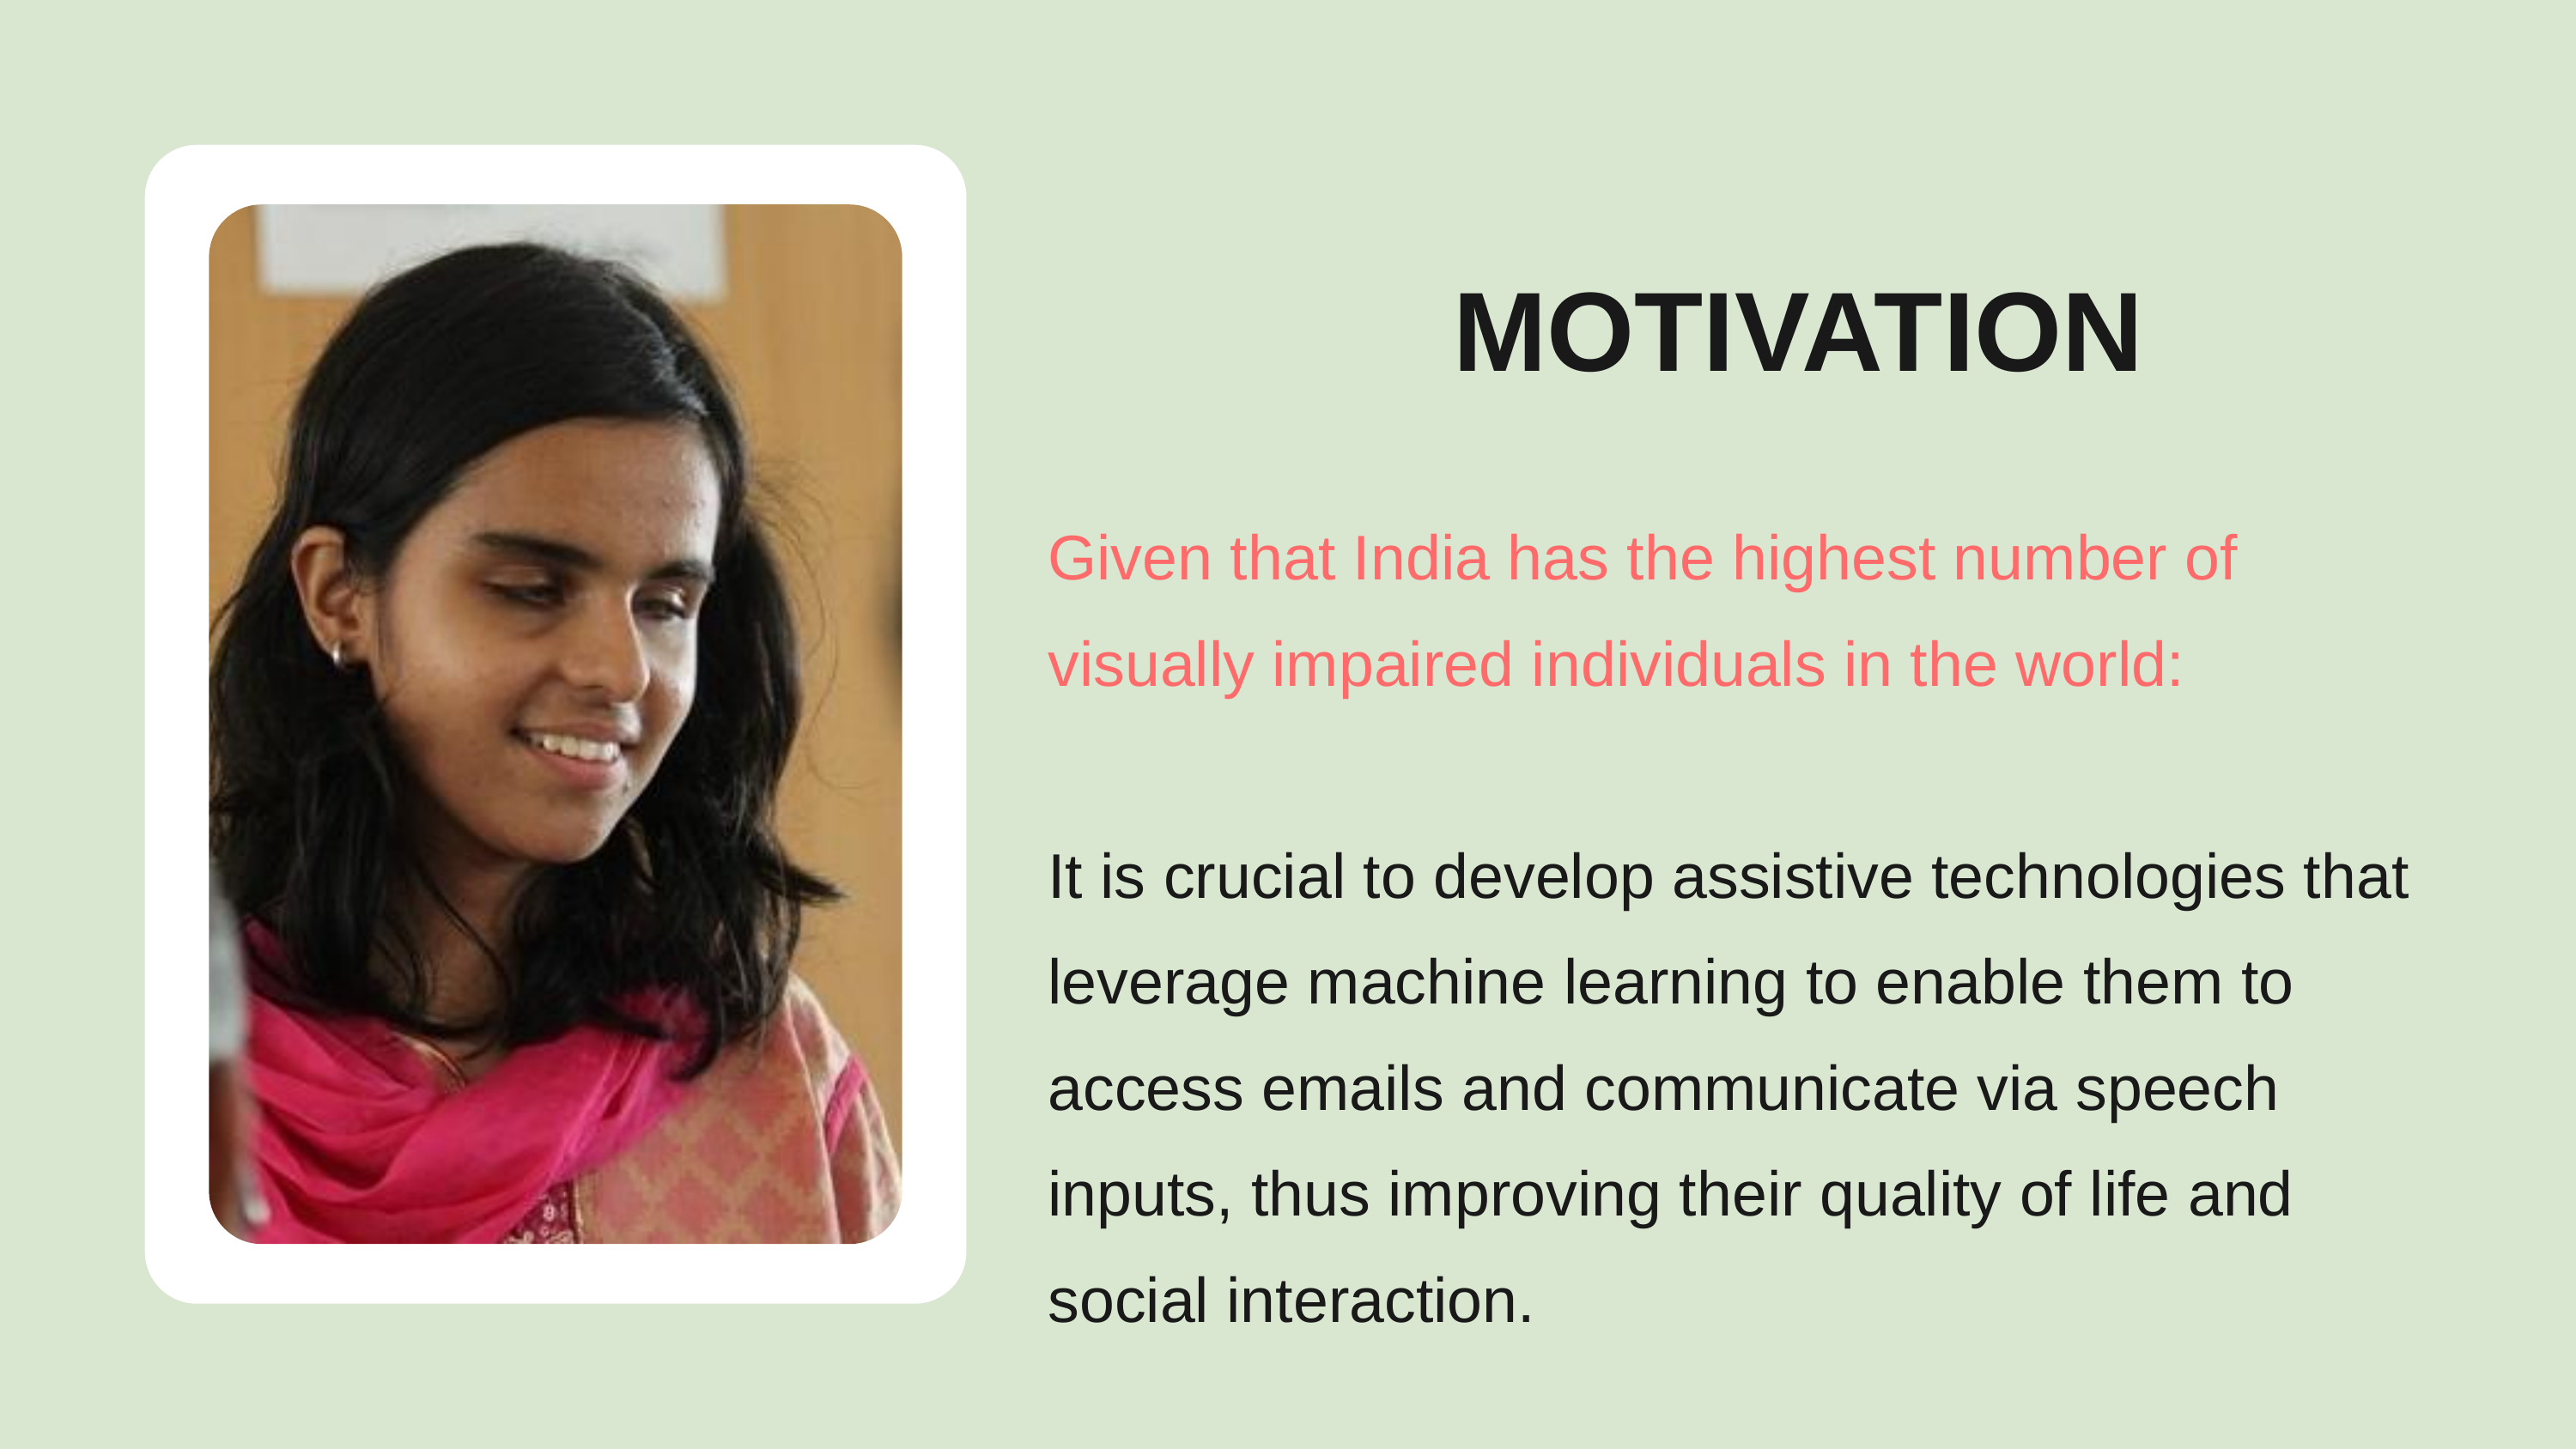

MOTIVATION
Given that India has the highest number of visually impaired individuals in the world:

It is crucial to develop assistive technologies that leverage machine learning to enable them to access emails and communicate via speech inputs, thus improving their quality of life and social interaction.